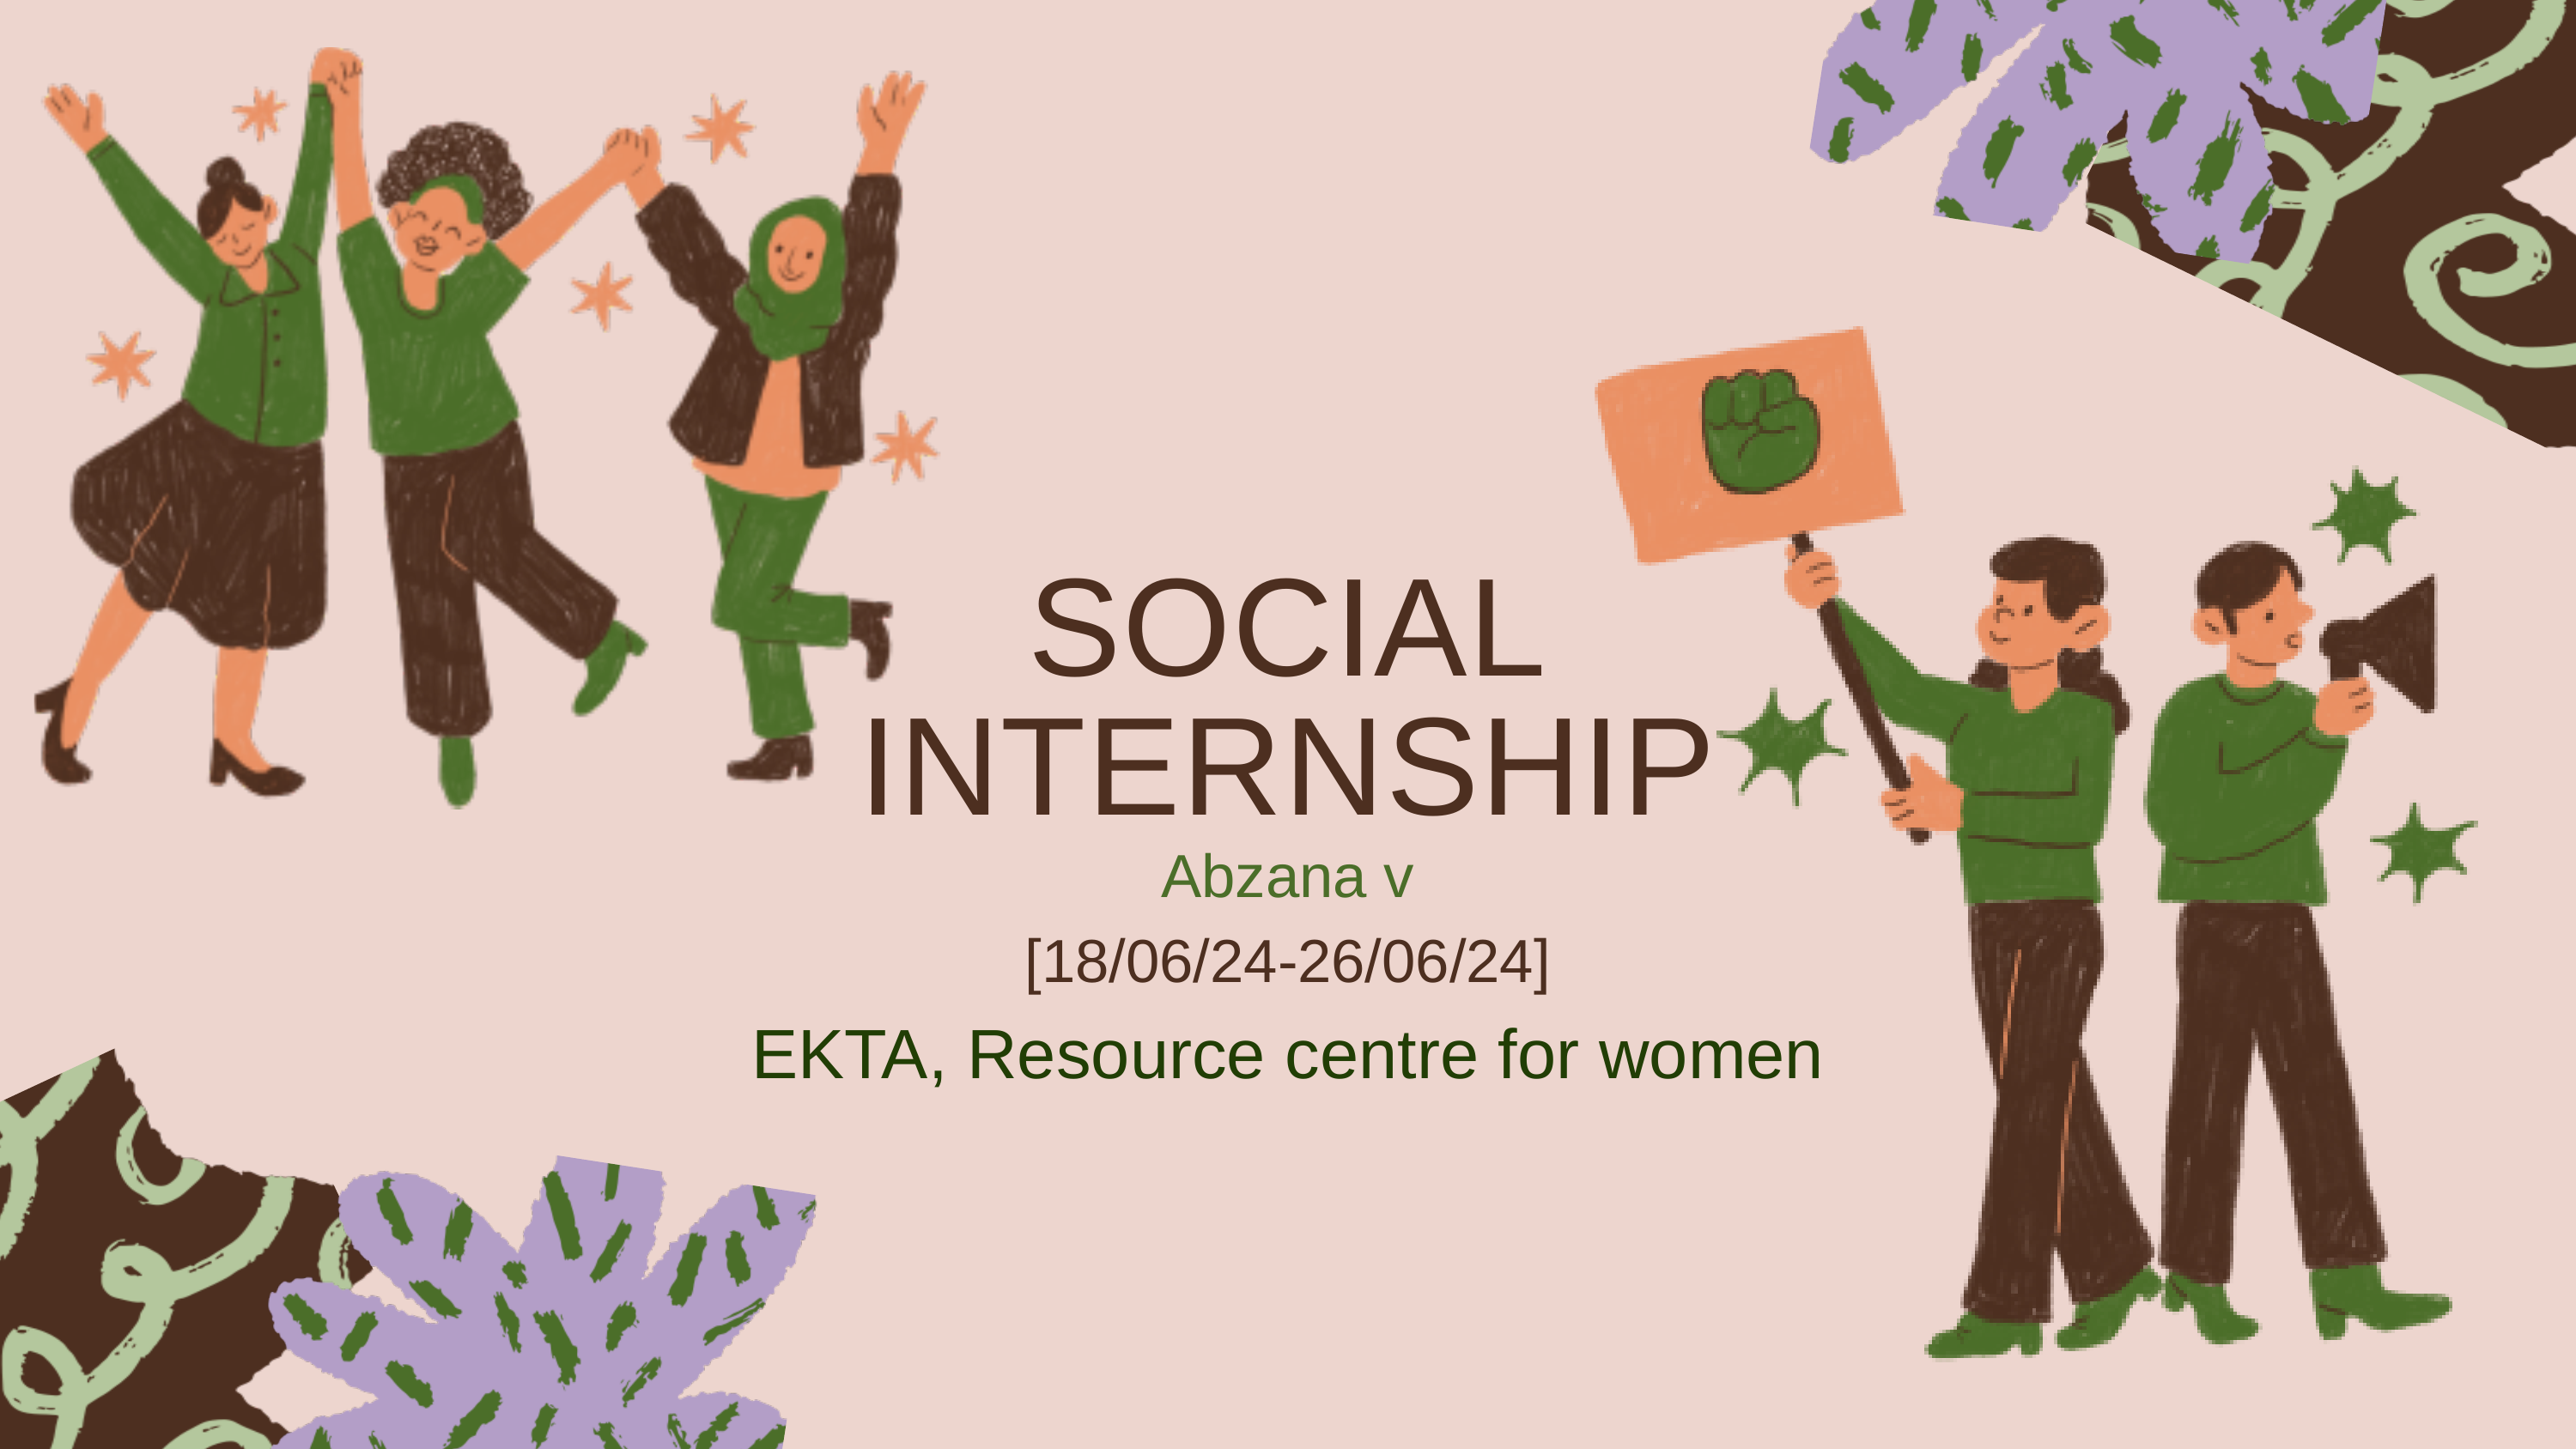

SOCIAL
INTERNSHIP
Abzana v
[18/06/24-26/06/24]
EKTA, Resource centre for women